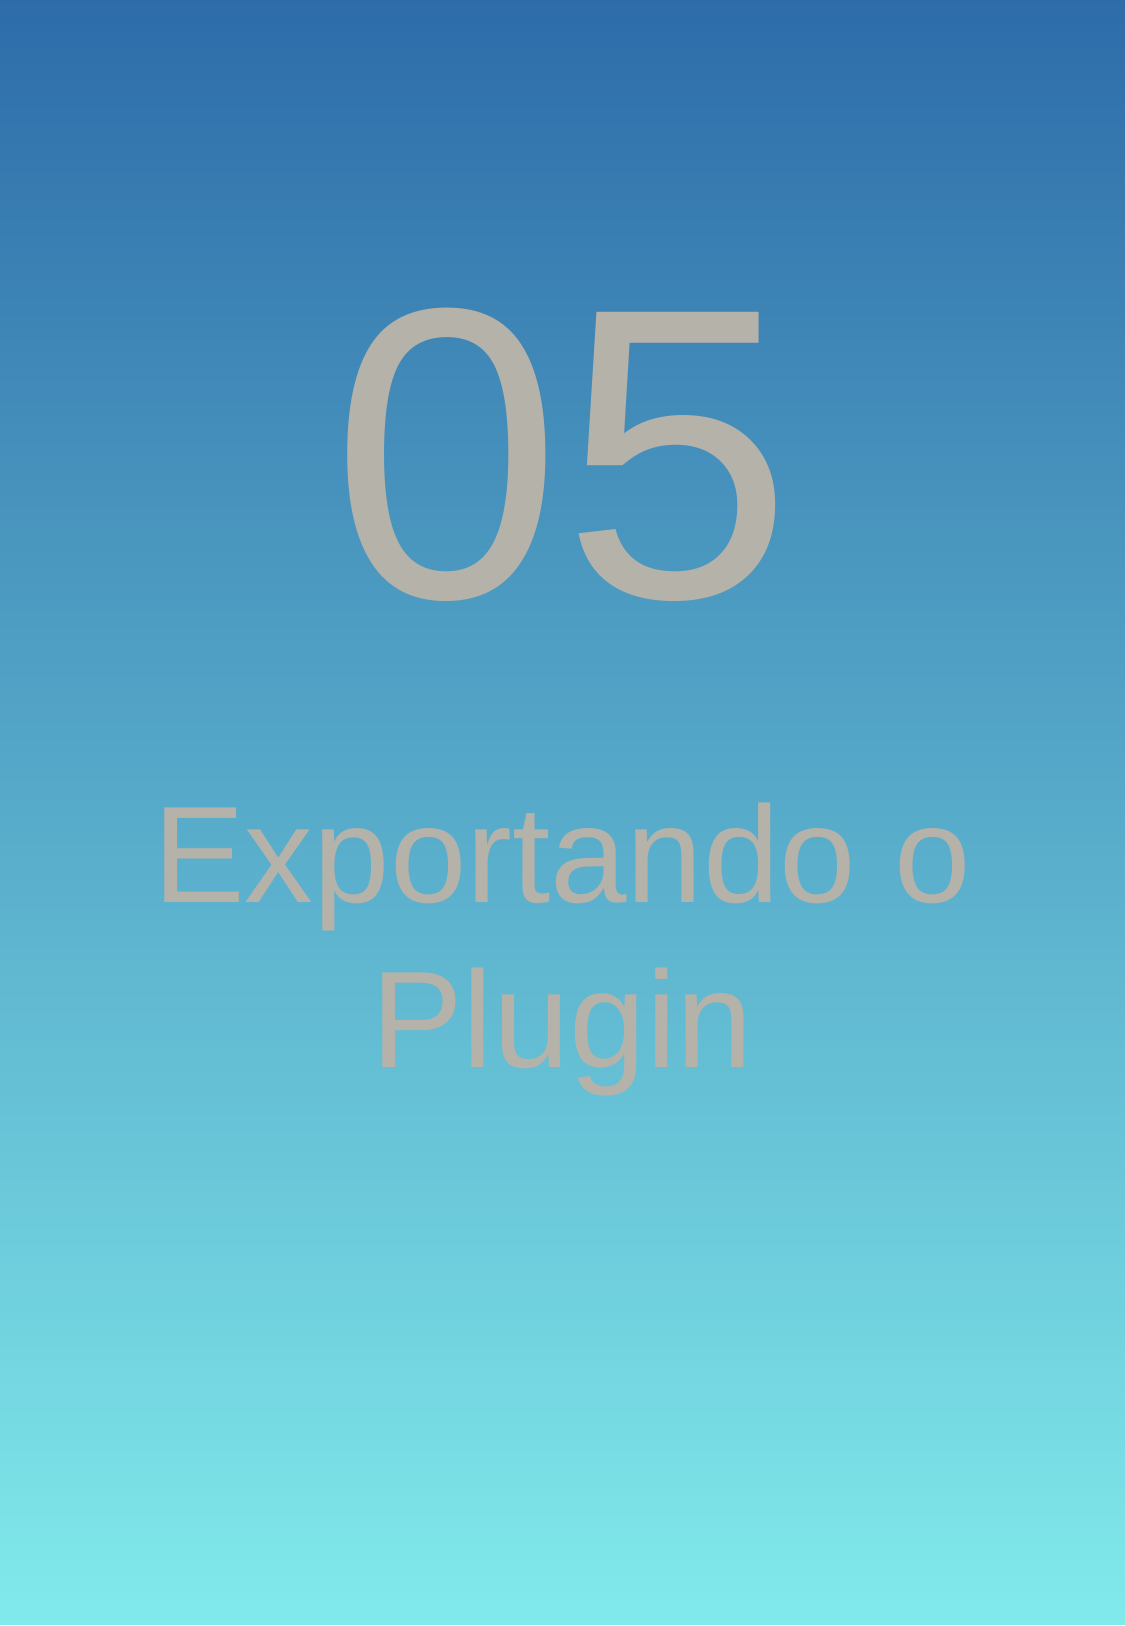

05
Exportando o Plugin
Plugins Minecraft Com Java - Diego D. Leitão
15